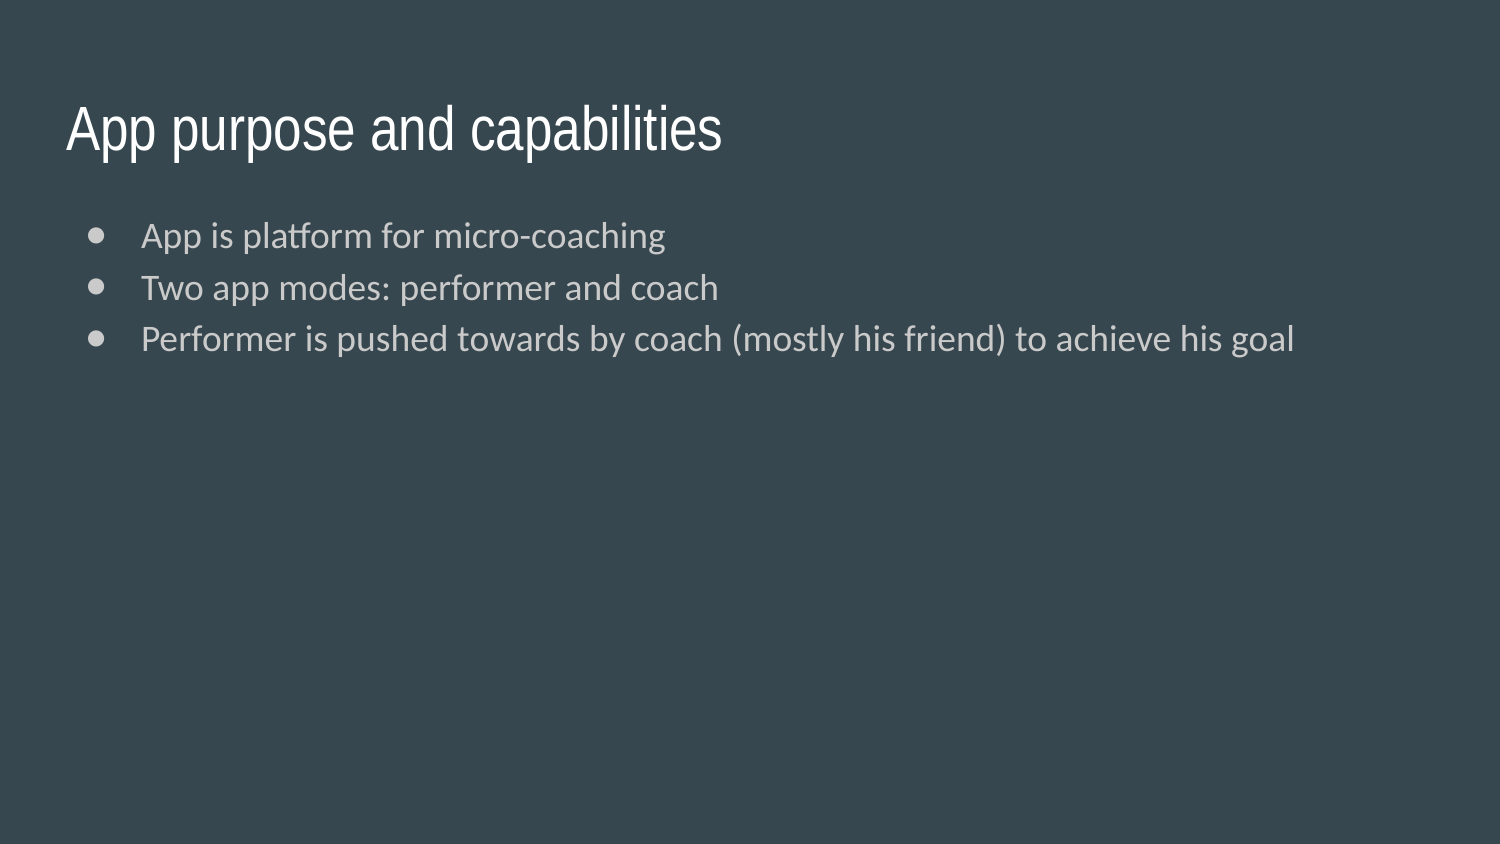

# App purpose and capabilities
App is platform for micro-coaching
Two app modes: performer and coach
Performer is pushed towards by coach (mostly his friend) to achieve his goal